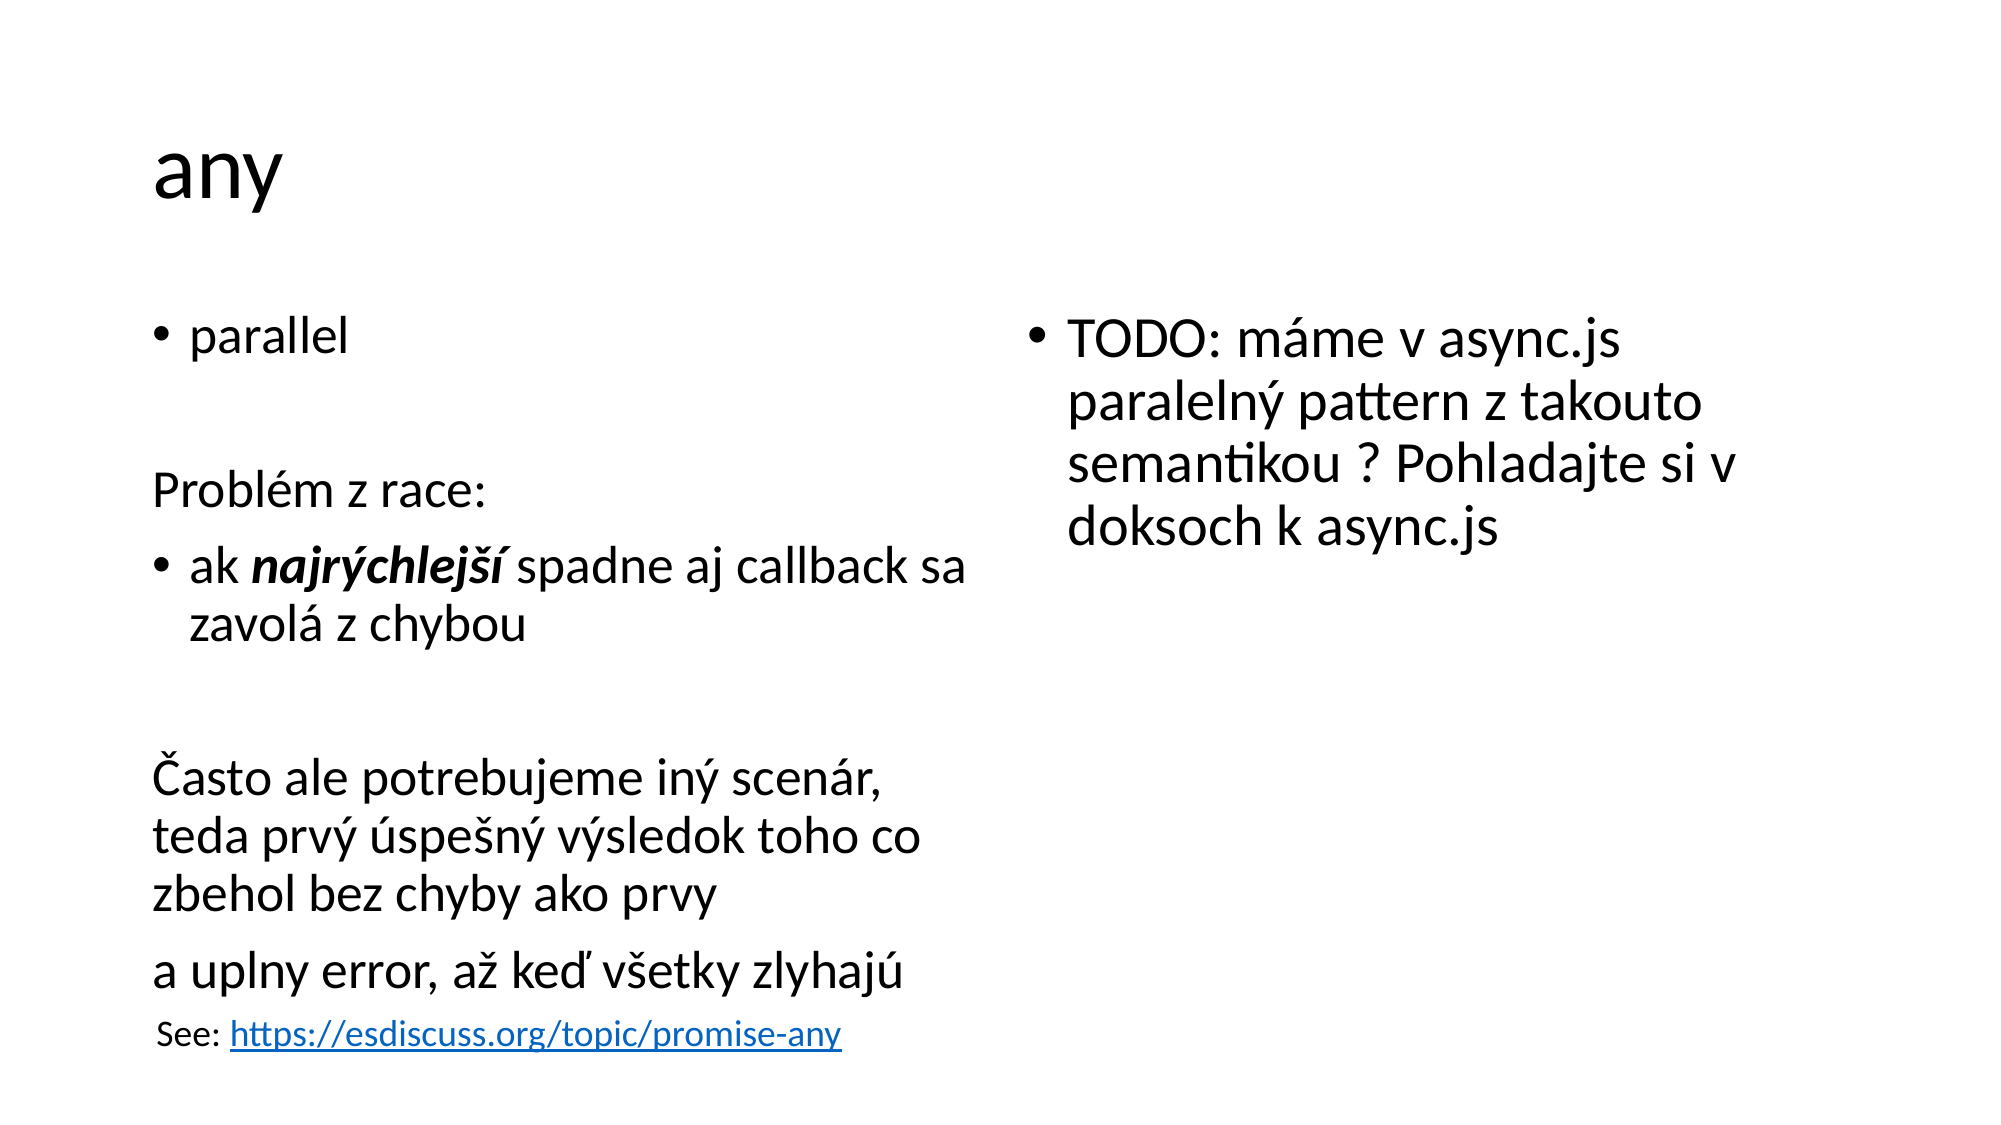

# any
parallel

Problém z race:
ak najrýchlejší spadne aj callback sa zavolá z chybou

Často ale potrebujeme iný scenár, teda prvý úspešný výsledok toho co zbehol bez chyby ako prvy
a uplny error, až keď všetky zlyhajú
TODO: máme v async.js paralelný pattern z takouto semantikou ? Pohladajte si v doksoch k async.js
See: https://esdiscuss.org/topic/promise-any